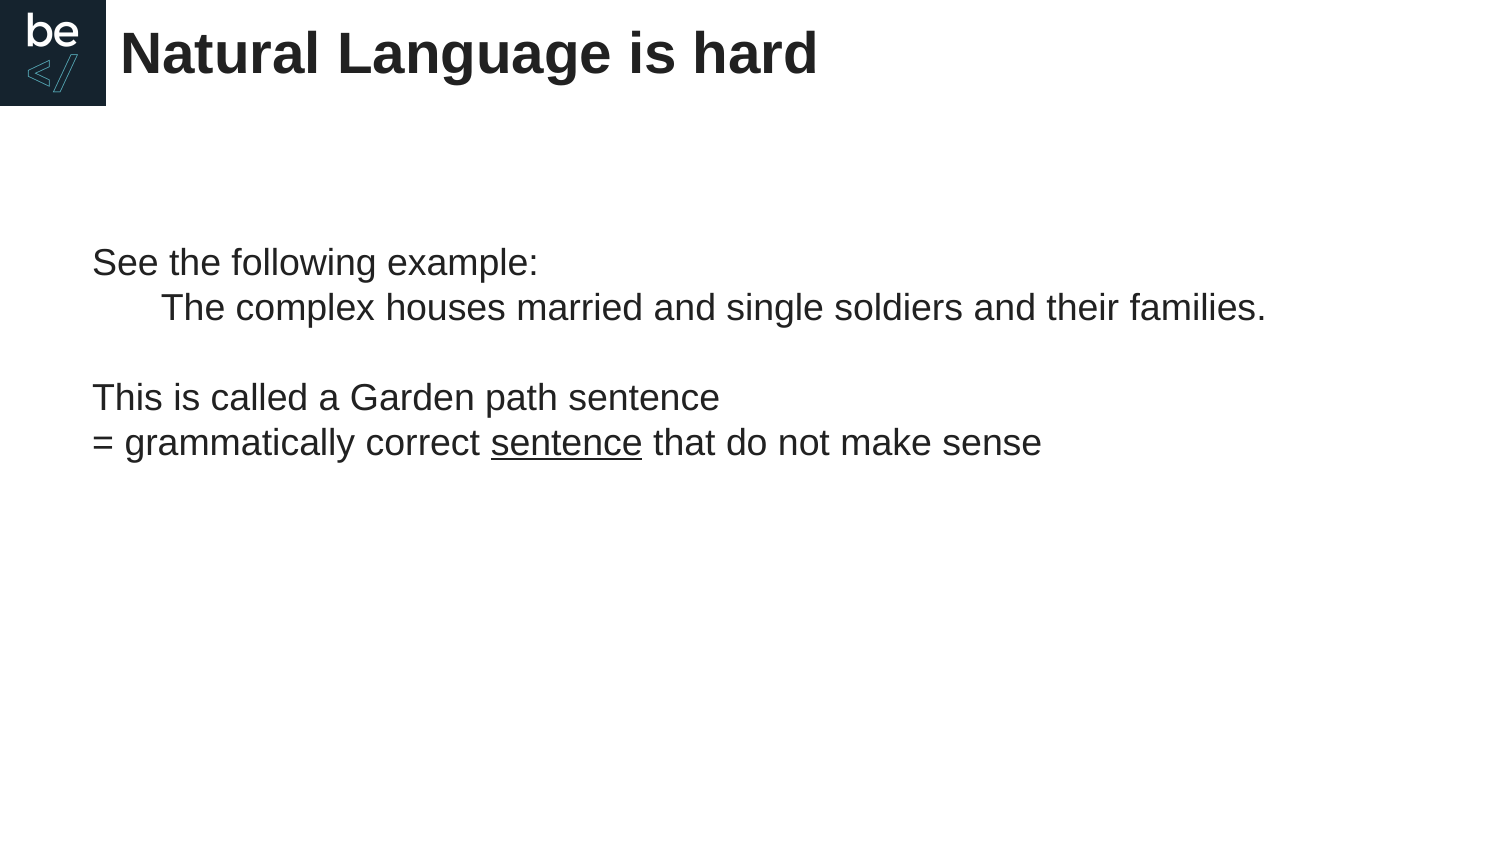

# Natural Language is hard
See the following example:
The complex houses married and single soldiers and their families.

This is called a Garden path sentence
= grammatically correct sentence that do not make sense